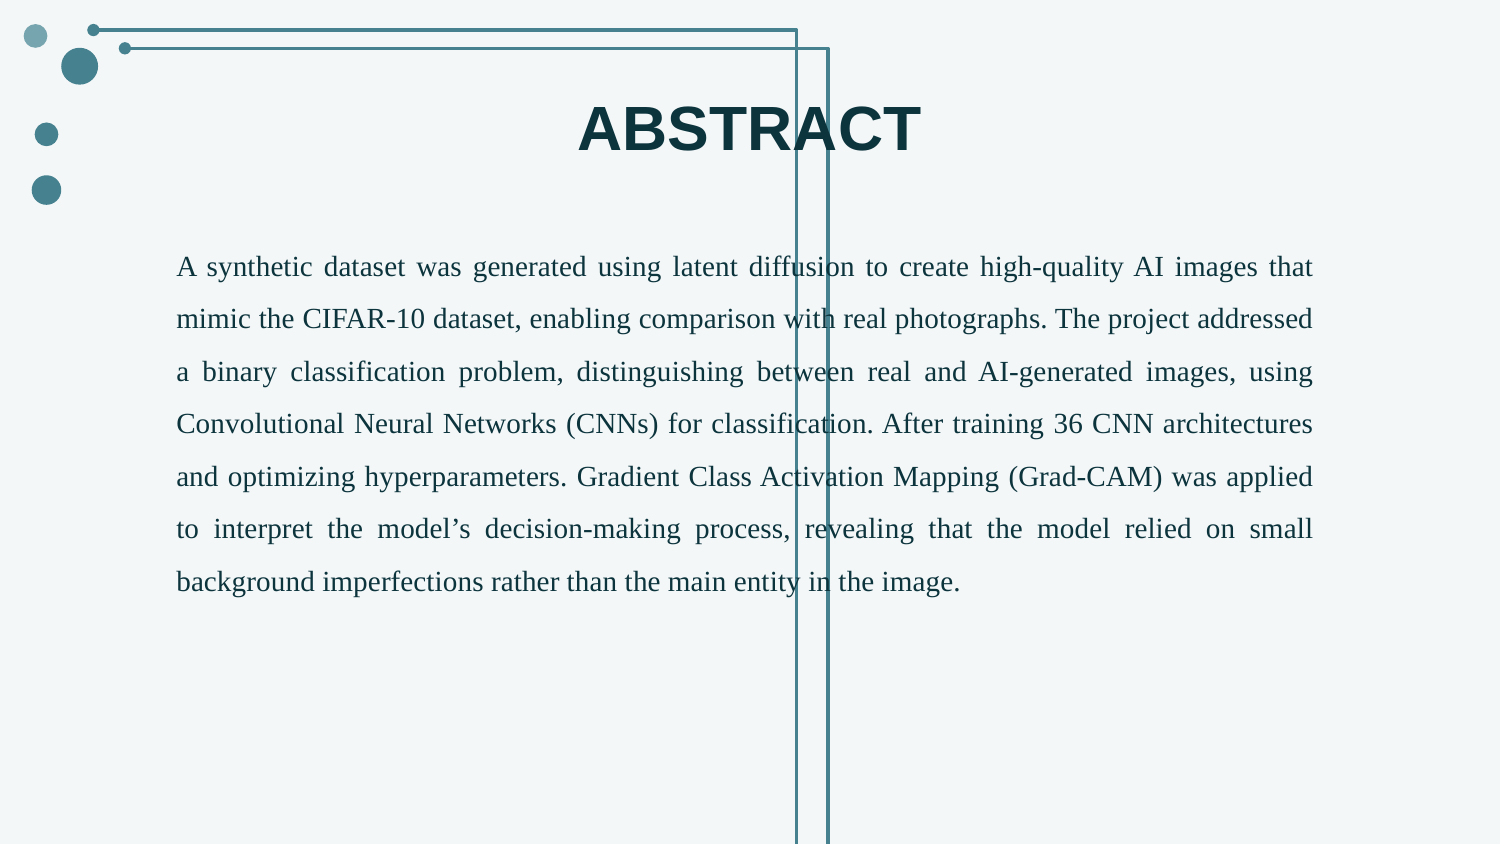

# ABSTRACT
A synthetic dataset was generated using latent diffusion to create high-quality AI images that mimic the CIFAR-10 dataset, enabling comparison with real photographs. The project addressed a binary classification problem, distinguishing between real and AI-generated images, using Convolutional Neural Networks (CNNs) for classification. After training 36 CNN architectures and optimizing hyperparameters. Gradient Class Activation Mapping (Grad-CAM) was applied to interpret the model’s decision-making process, revealing that the model relied on small background imperfections rather than the main entity in the image.